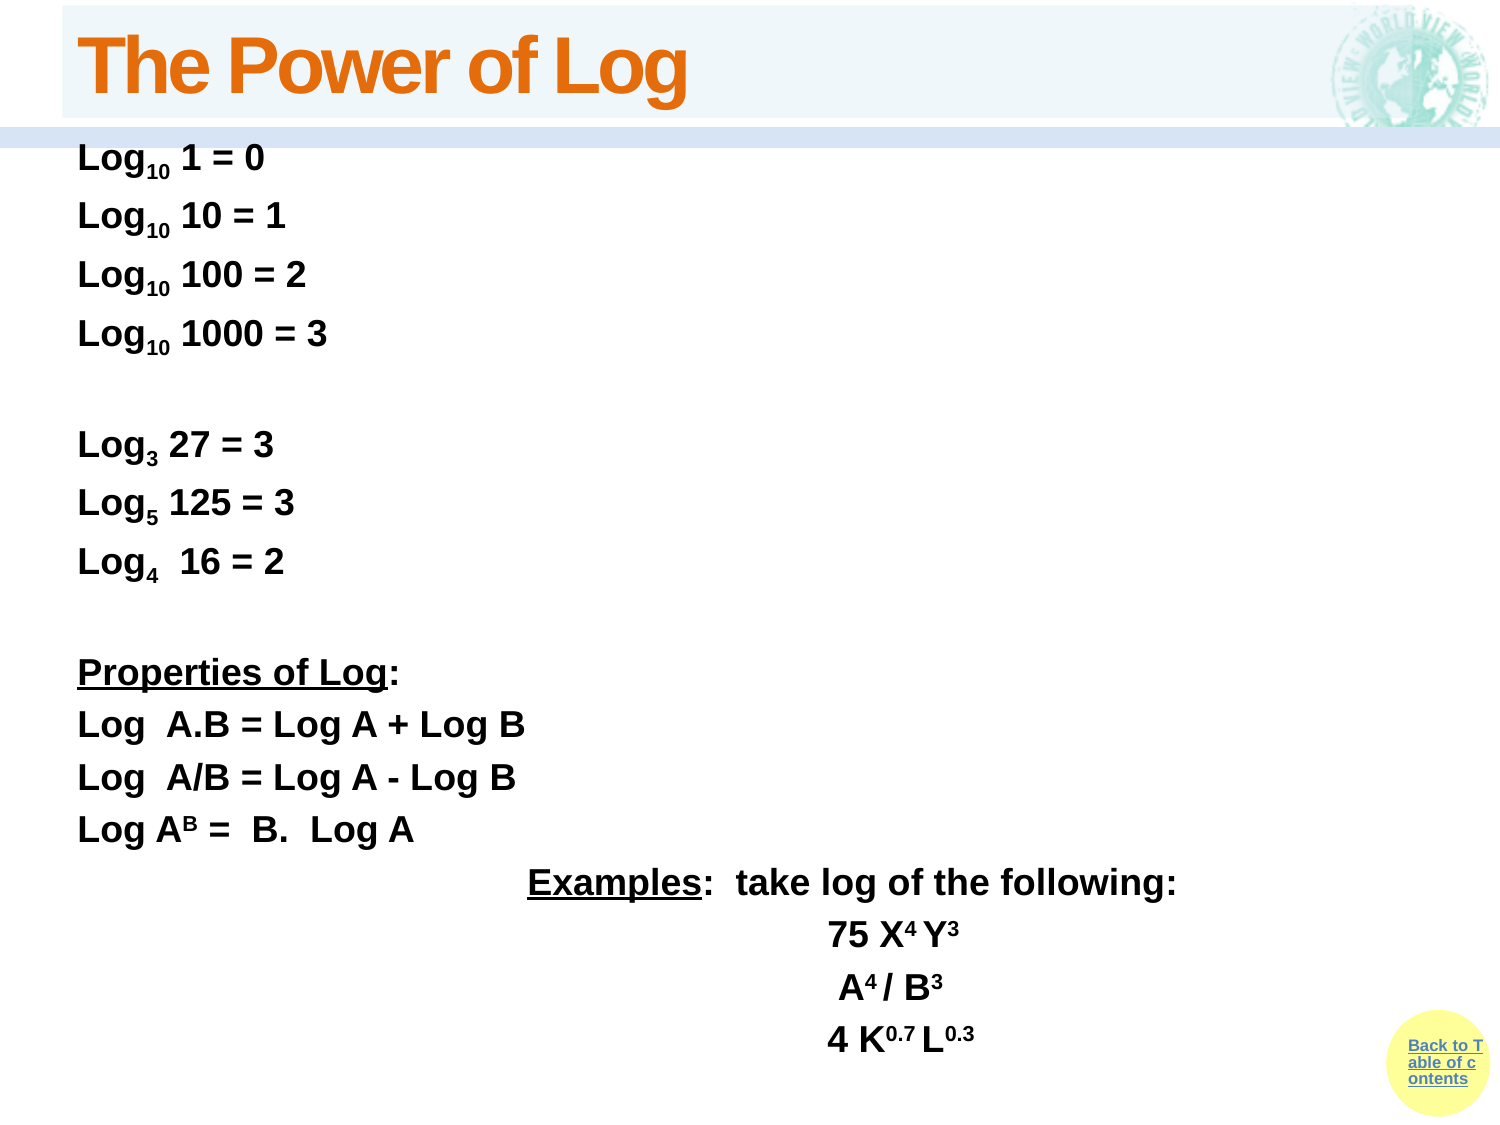

# The Power of Log
Log10 1 = 0
Log10 10 = 1
Log10 100 = 2
Log10 1000 = 3

Log3 27 = 3
Log5 125 = 3
Log4  16 = 2

Properties of Log:
Log  A.B = Log A + Log B
Log  A/B = Log A - Log B
Log AB =  B.  Log A
			Examples:  take log of the following:
					75 X4 Y3
					 A4 / B3
					4 K0.7 L0.3